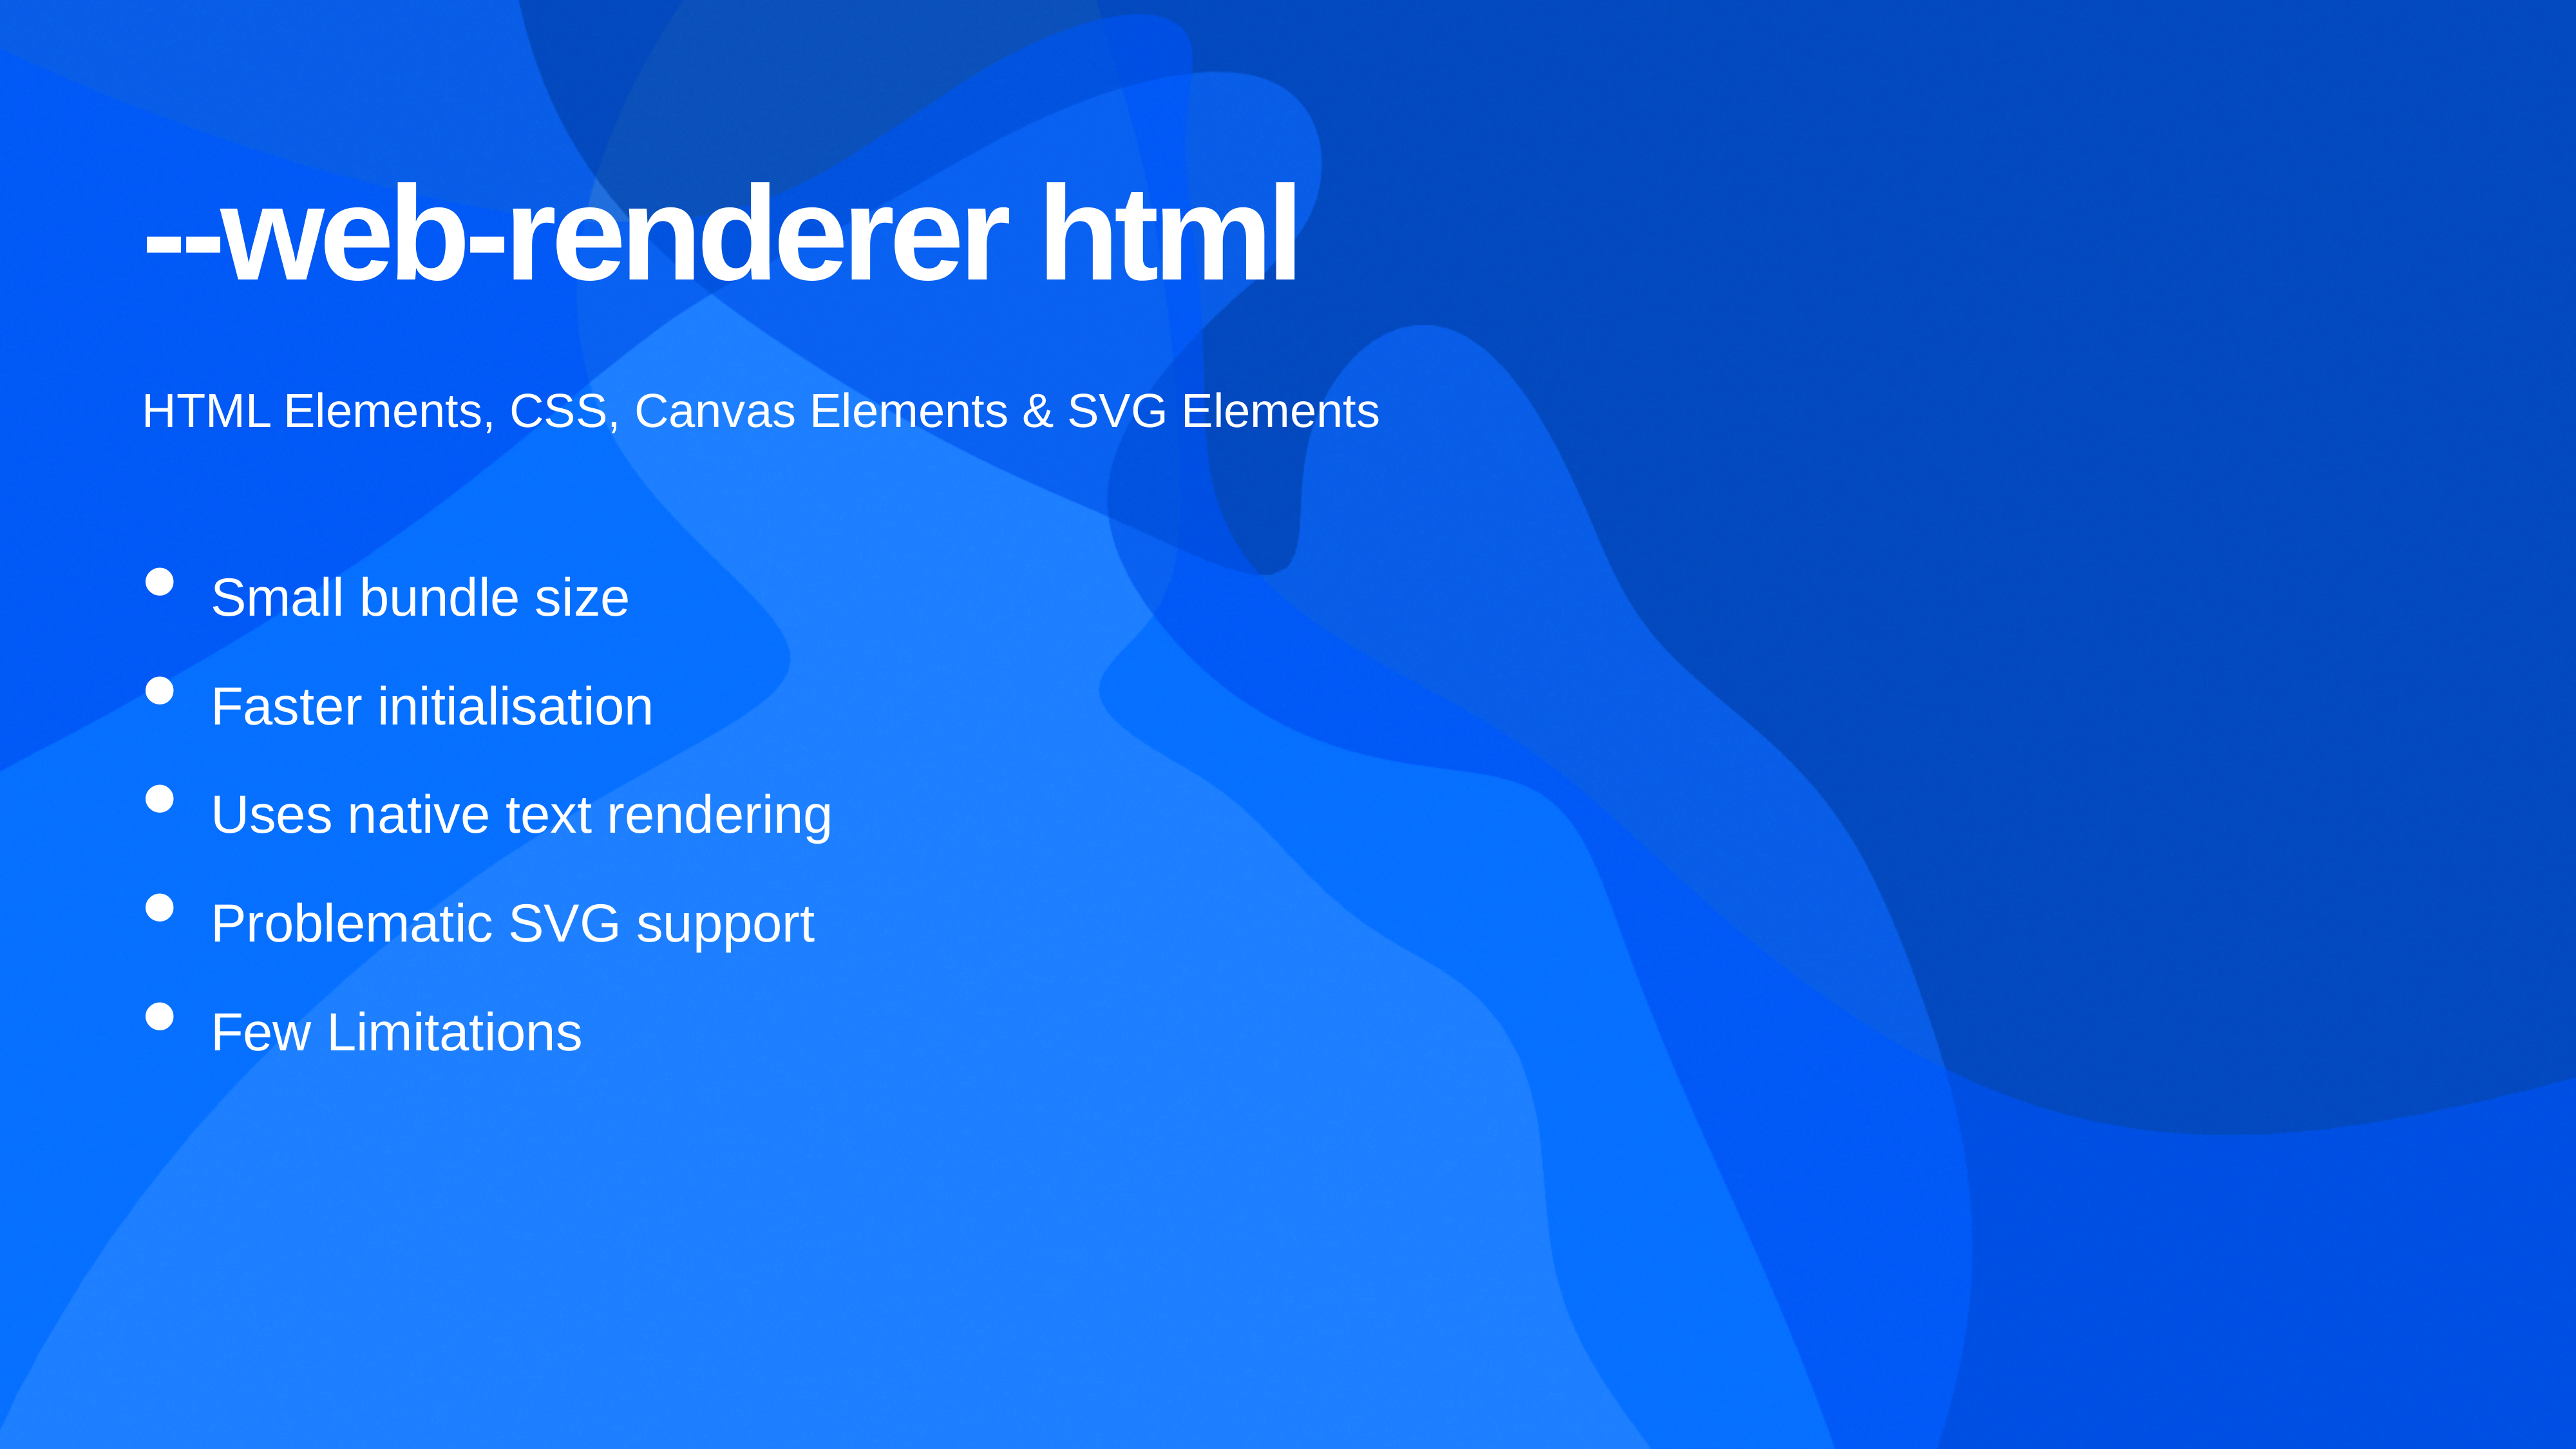

--web-renderer html
HTML Elements, CSS, Canvas Elements & SVG Elements
Small bundle size
Faster initialisation
Uses native text rendering
Problematic SVG support
Few Limitations